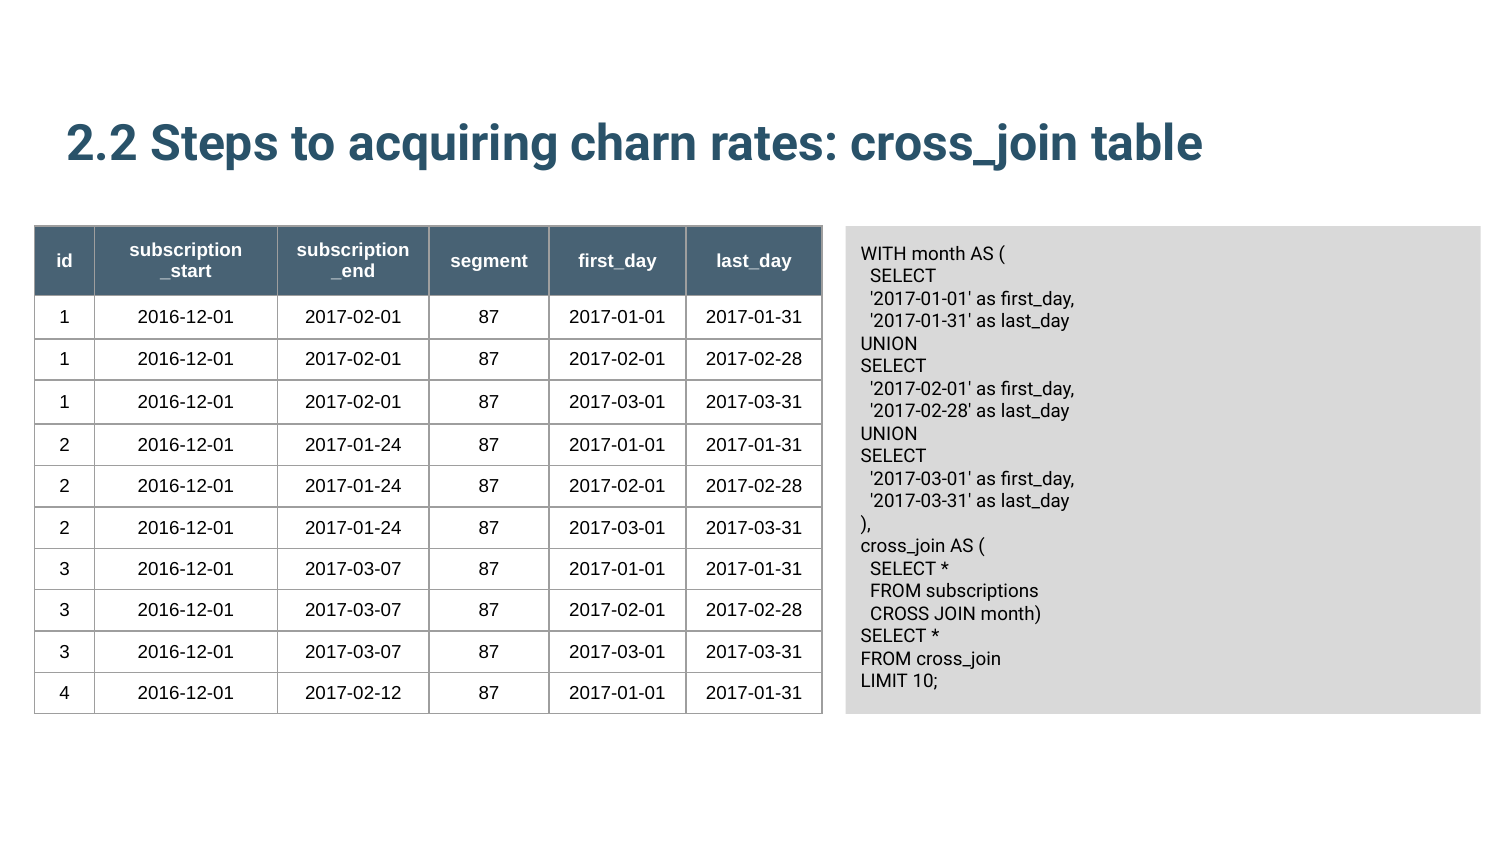

2.2 Steps to acquiring charn rates: cross_join table
| id | subscription \_start | subscription\_end | segment | first\_day | last\_day |
| --- | --- | --- | --- | --- | --- |
| 1 | 2016-12-01 | 2017-02-01 | 87 | 2017-01-01 | 2017-01-31 |
| 1 | 2016-12-01 | 2017-02-01 | 87 | 2017-02-01 | 2017-02-28 |
| 1 | 2016-12-01 | 2017-02-01 | 87 | 2017-03-01 | 2017-03-31 |
| 2 | 2016-12-01 | 2017-01-24 | 87 | 2017-01-01 | 2017-01-31 |
| 2 | 2016-12-01 | 2017-01-24 | 87 | 2017-02-01 | 2017-02-28 |
| 2 | 2016-12-01 | 2017-01-24 | 87 | 2017-03-01 | 2017-03-31 |
| 3 | 2016-12-01 | 2017-03-07 | 87 | 2017-01-01 | 2017-01-31 |
| 3 | 2016-12-01 | 2017-03-07 | 87 | 2017-02-01 | 2017-02-28 |
| 3 | 2016-12-01 | 2017-03-07 | 87 | 2017-03-01 | 2017-03-31 |
| 4 | 2016-12-01 | 2017-02-12 | 87 | 2017-01-01 | 2017-01-31 |
WITH month AS (
  SELECT
  '2017-01-01' as first_day,
  '2017-01-31' as last_day
UNION
SELECT
  '2017-02-01' as first_day,
  '2017-02-28' as last_day
UNION
SELECT
  '2017-03-01' as first_day,
  '2017-03-31' as last_day
),
cross_join AS (
  SELECT *
  FROM subscriptions
  CROSS JOIN month)
SELECT *
FROM cross_join
LIMIT 10;